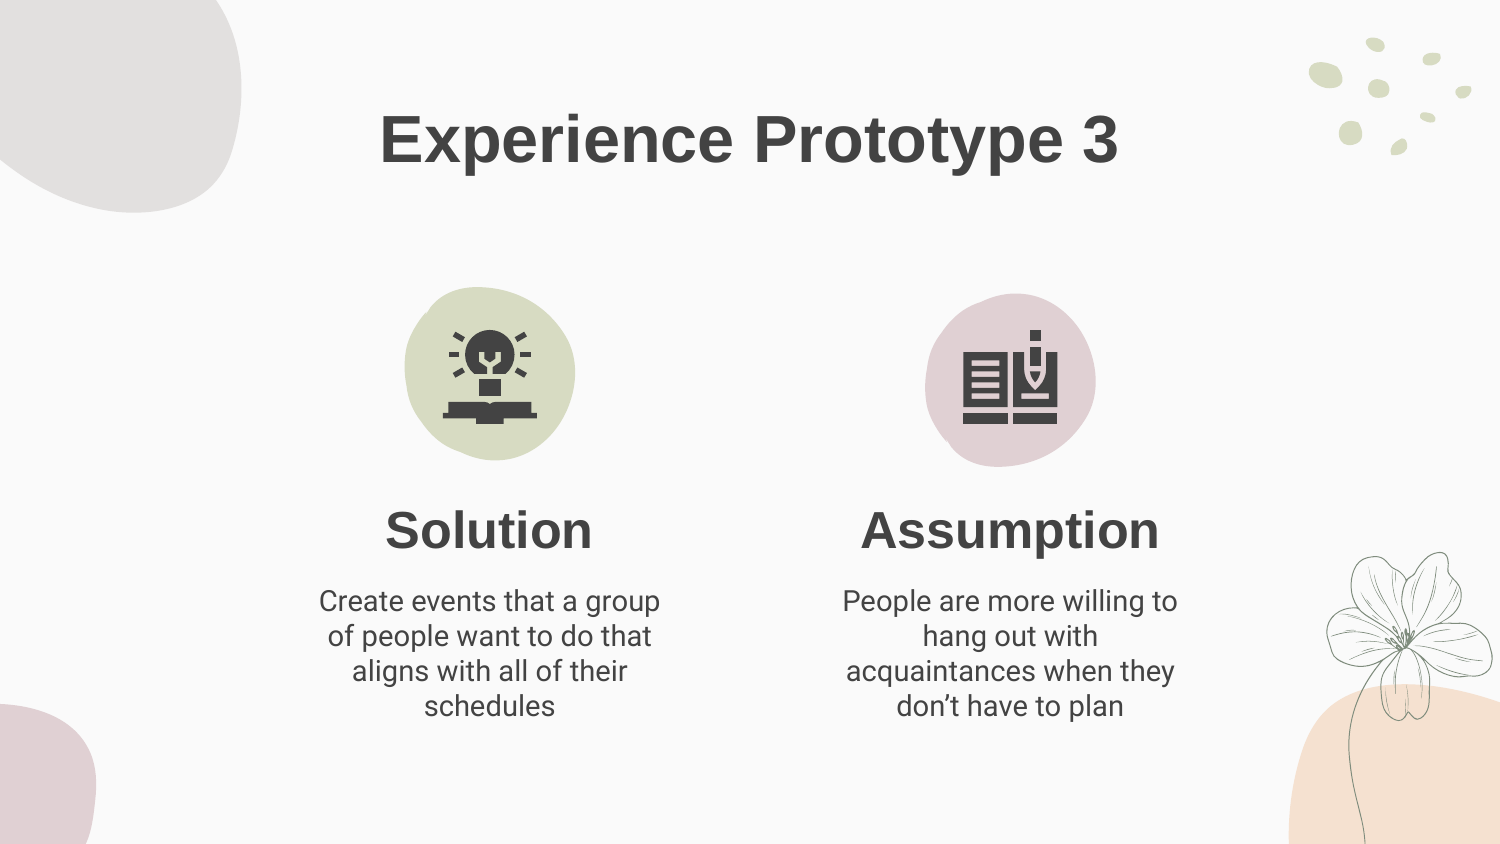

# Experience Prototype 3

Solution
Assumption

Create events that a group of people want to do that aligns with all of their schedules
People are more willing to hang out with acquaintances when they don’t have to plan